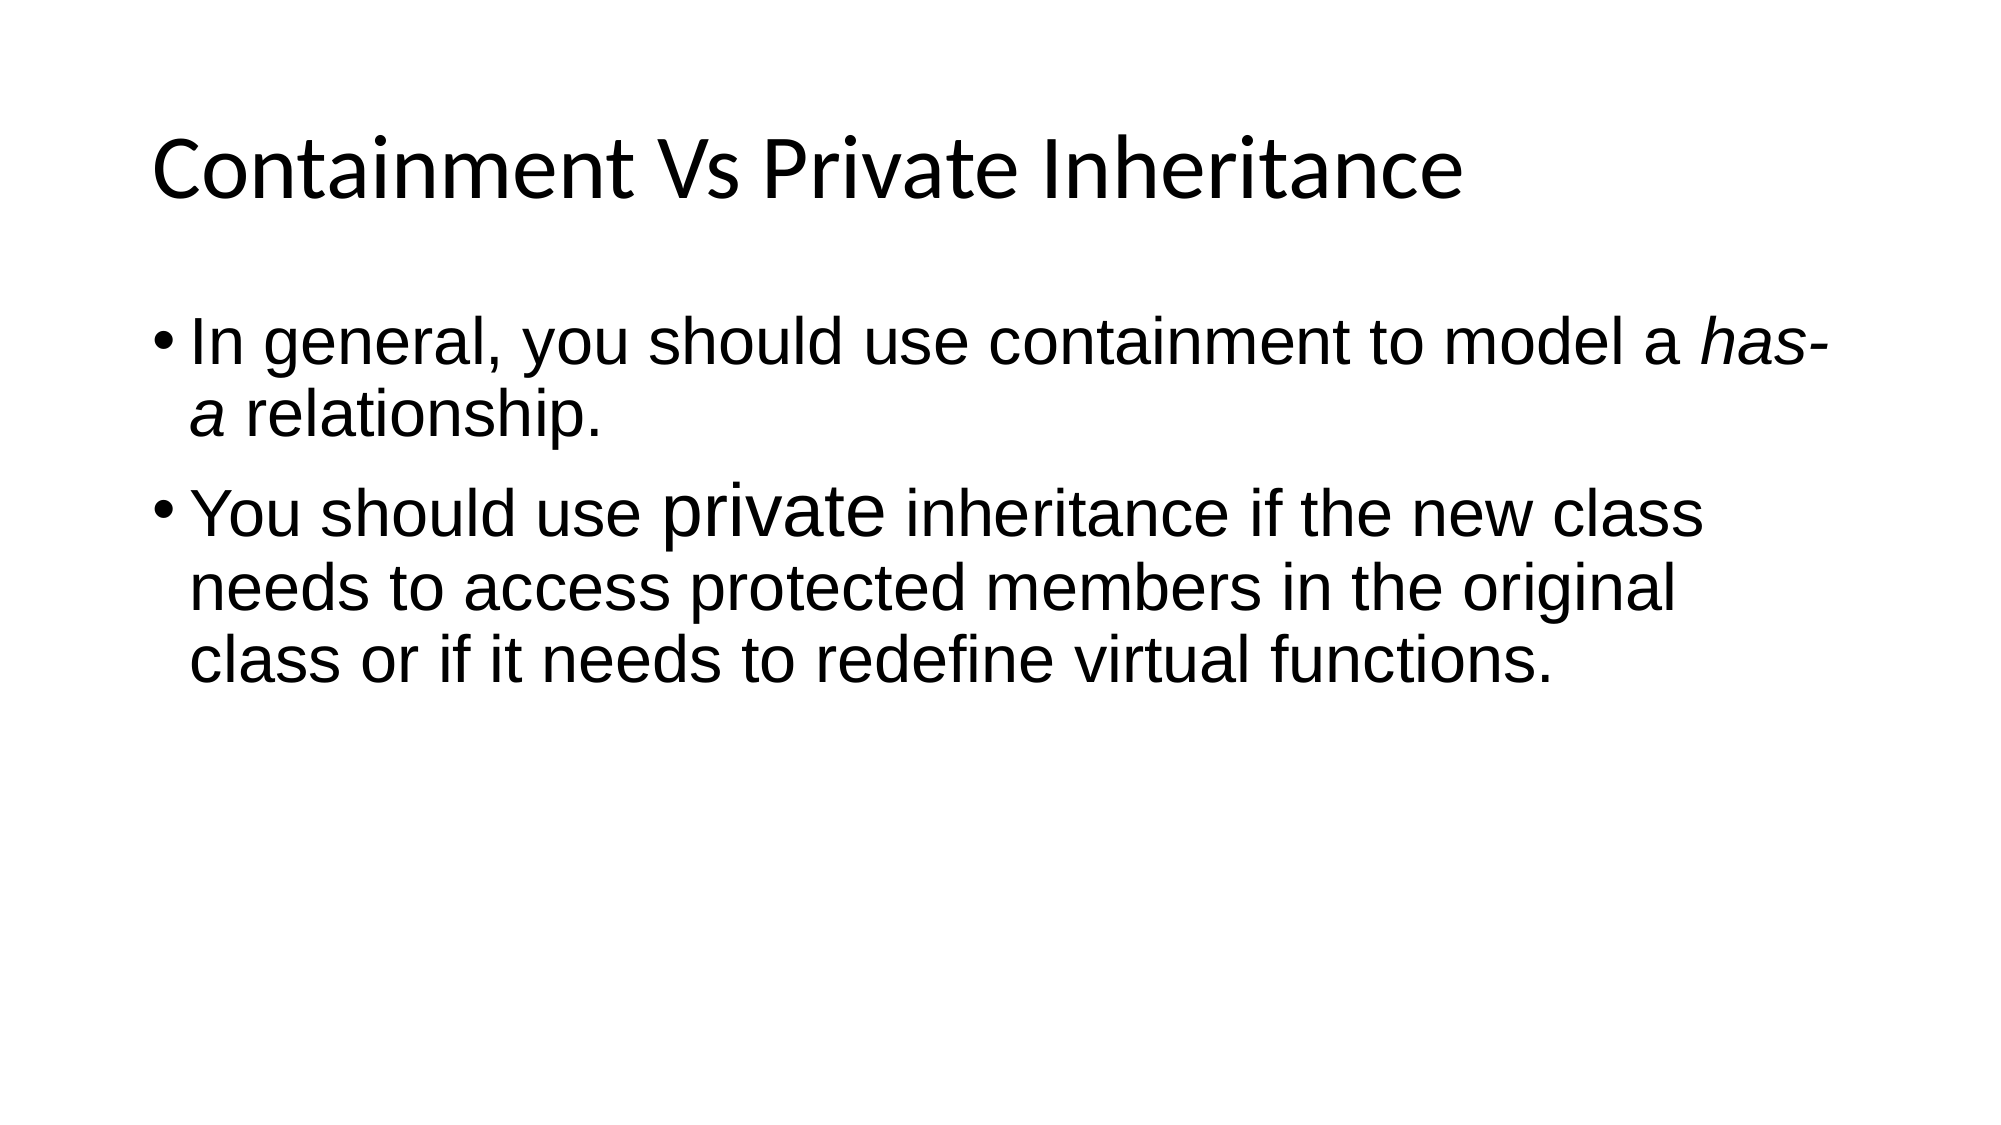

# Containment Vs Private Inheritance
In general, you should use containment to model a has-a relationship.
You should use private inheritance if the new class needs to access protected members in the original class or if it needs to redefine virtual functions.